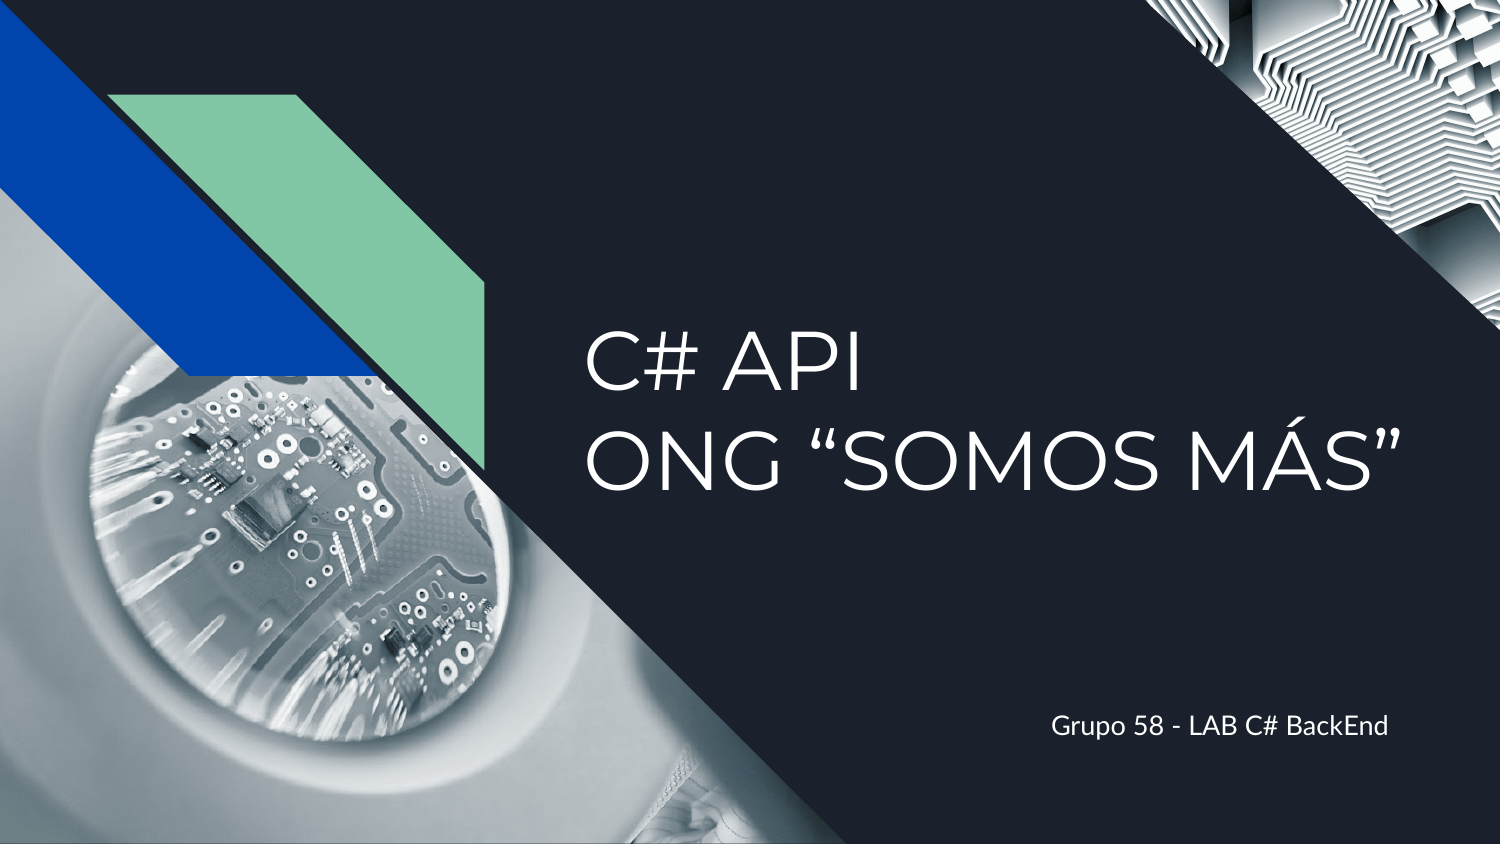

# C# API
ONG “SOMOS MÁS”
Grupo 58 - LAB C# BackEnd